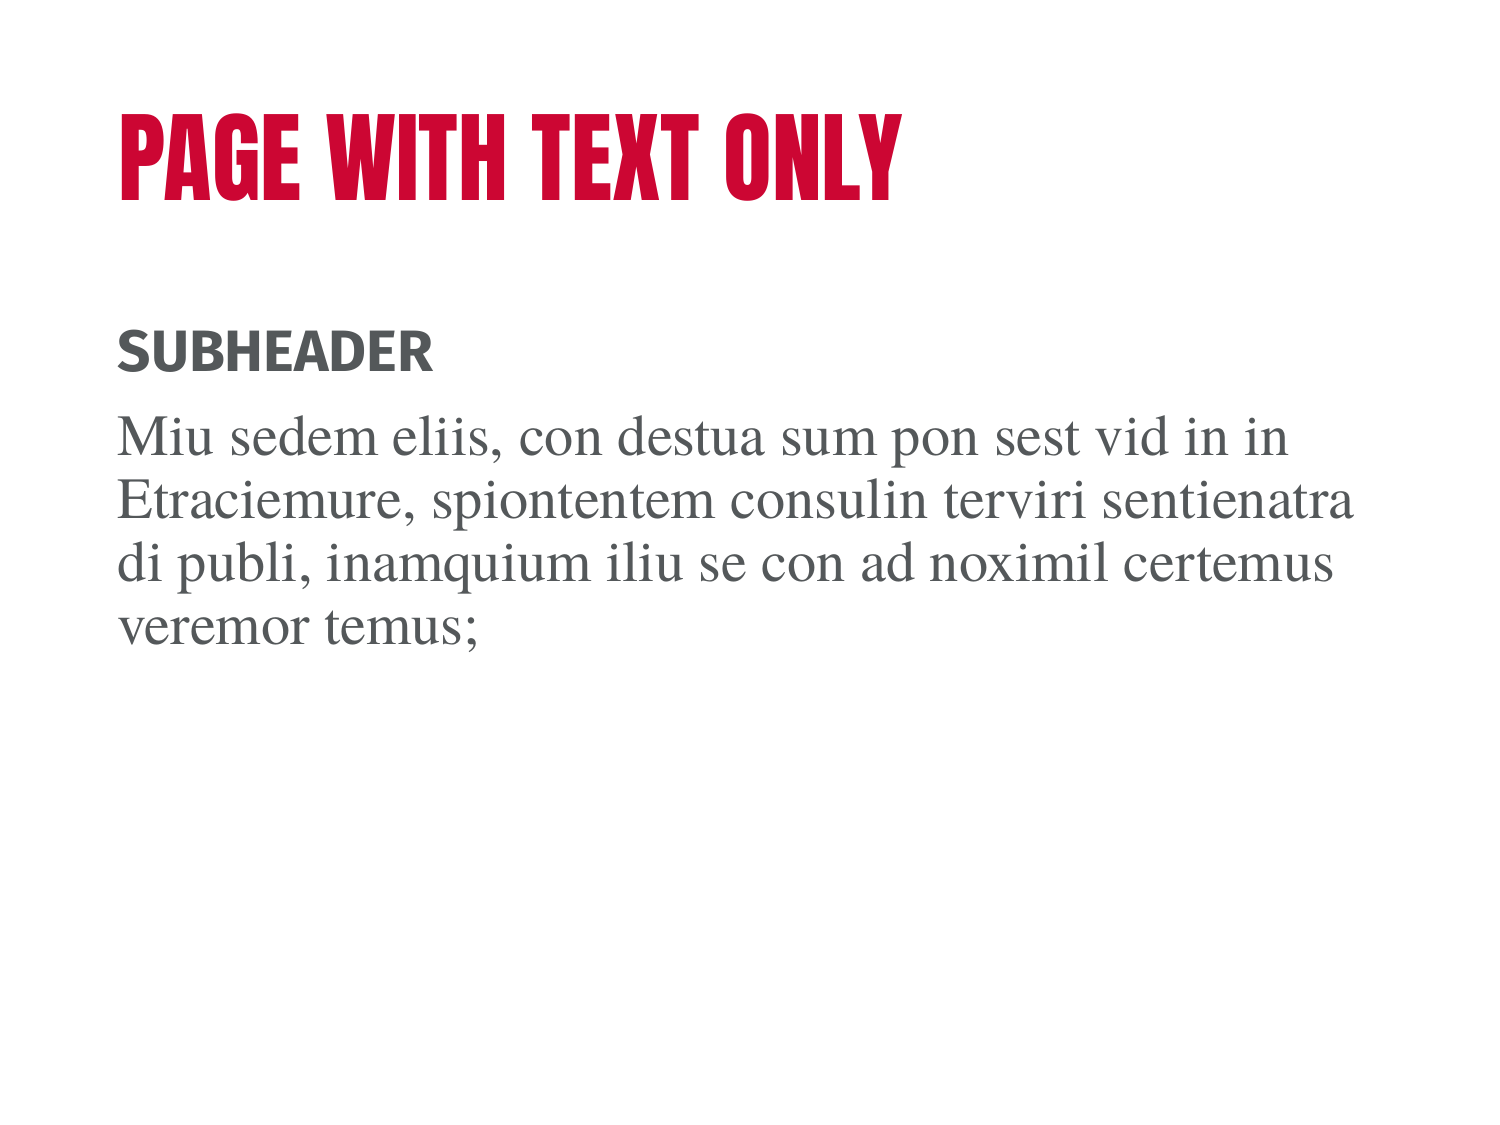

# PAGE WITH TEXT ONLY
SUBHEADER
Miu sedem eliis, con destua sum pon sest vid in in Etraciemure, spiontentem consulin terviri sentienatra di publi, inamquium iliu se con ad noximil certemus veremor temus;